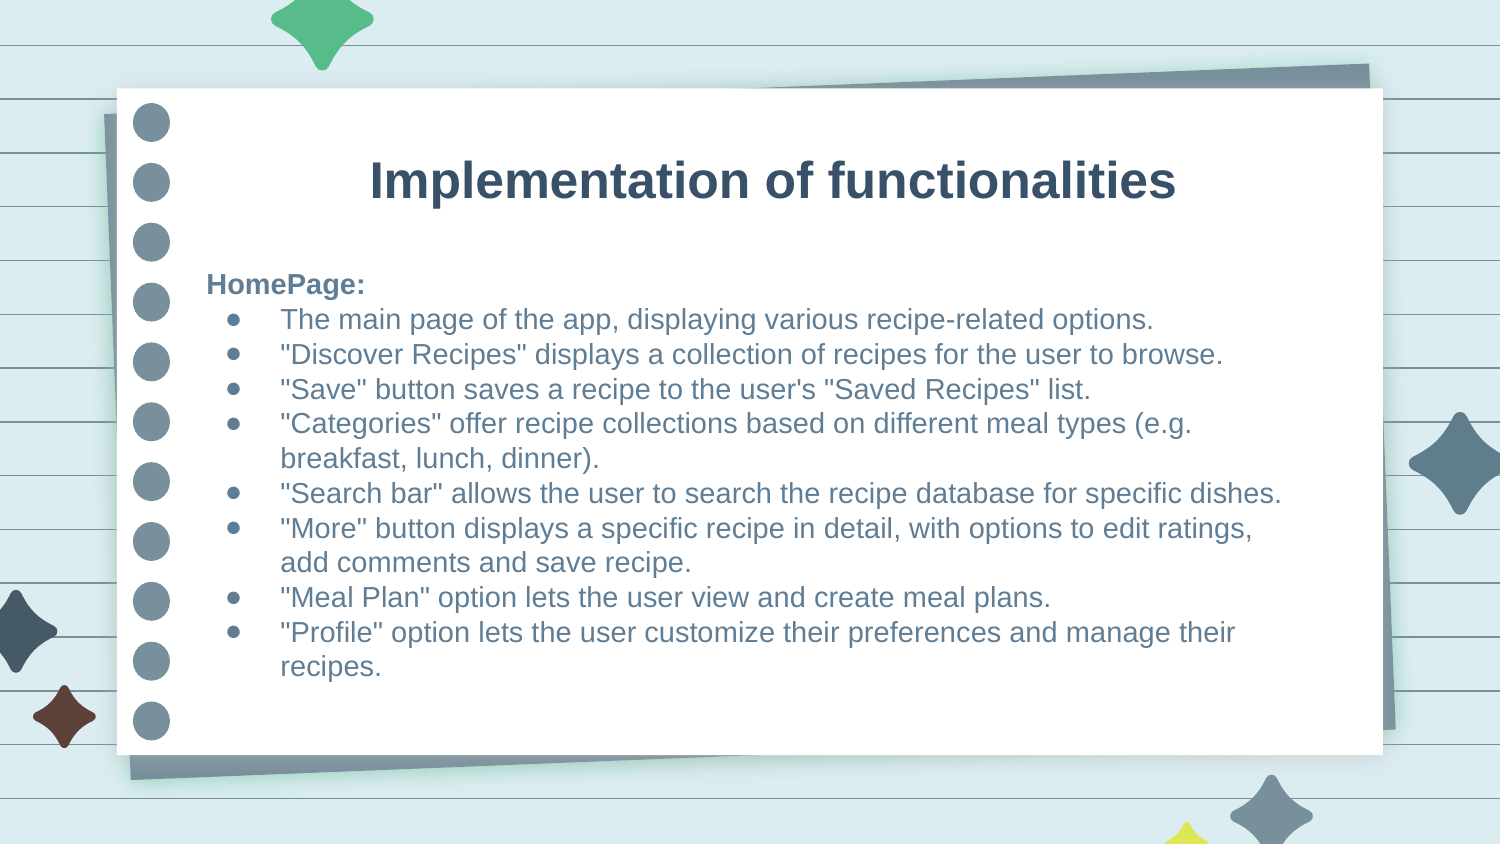

# Implementation of functionalities
HomePage:
The main page of the app, displaying various recipe-related options.
"Discover Recipes" displays a collection of recipes for the user to browse.
"Save" button saves a recipe to the user's "Saved Recipes" list.
"Categories" offer recipe collections based on different meal types (e.g. breakfast, lunch, dinner).
"Search bar" allows the user to search the recipe database for specific dishes.
"More" button displays a specific recipe in detail, with options to edit ratings, add comments and save recipe.
"Meal Plan" option lets the user view and create meal plans.
"Profile" option lets the user customize their preferences and manage their recipes.